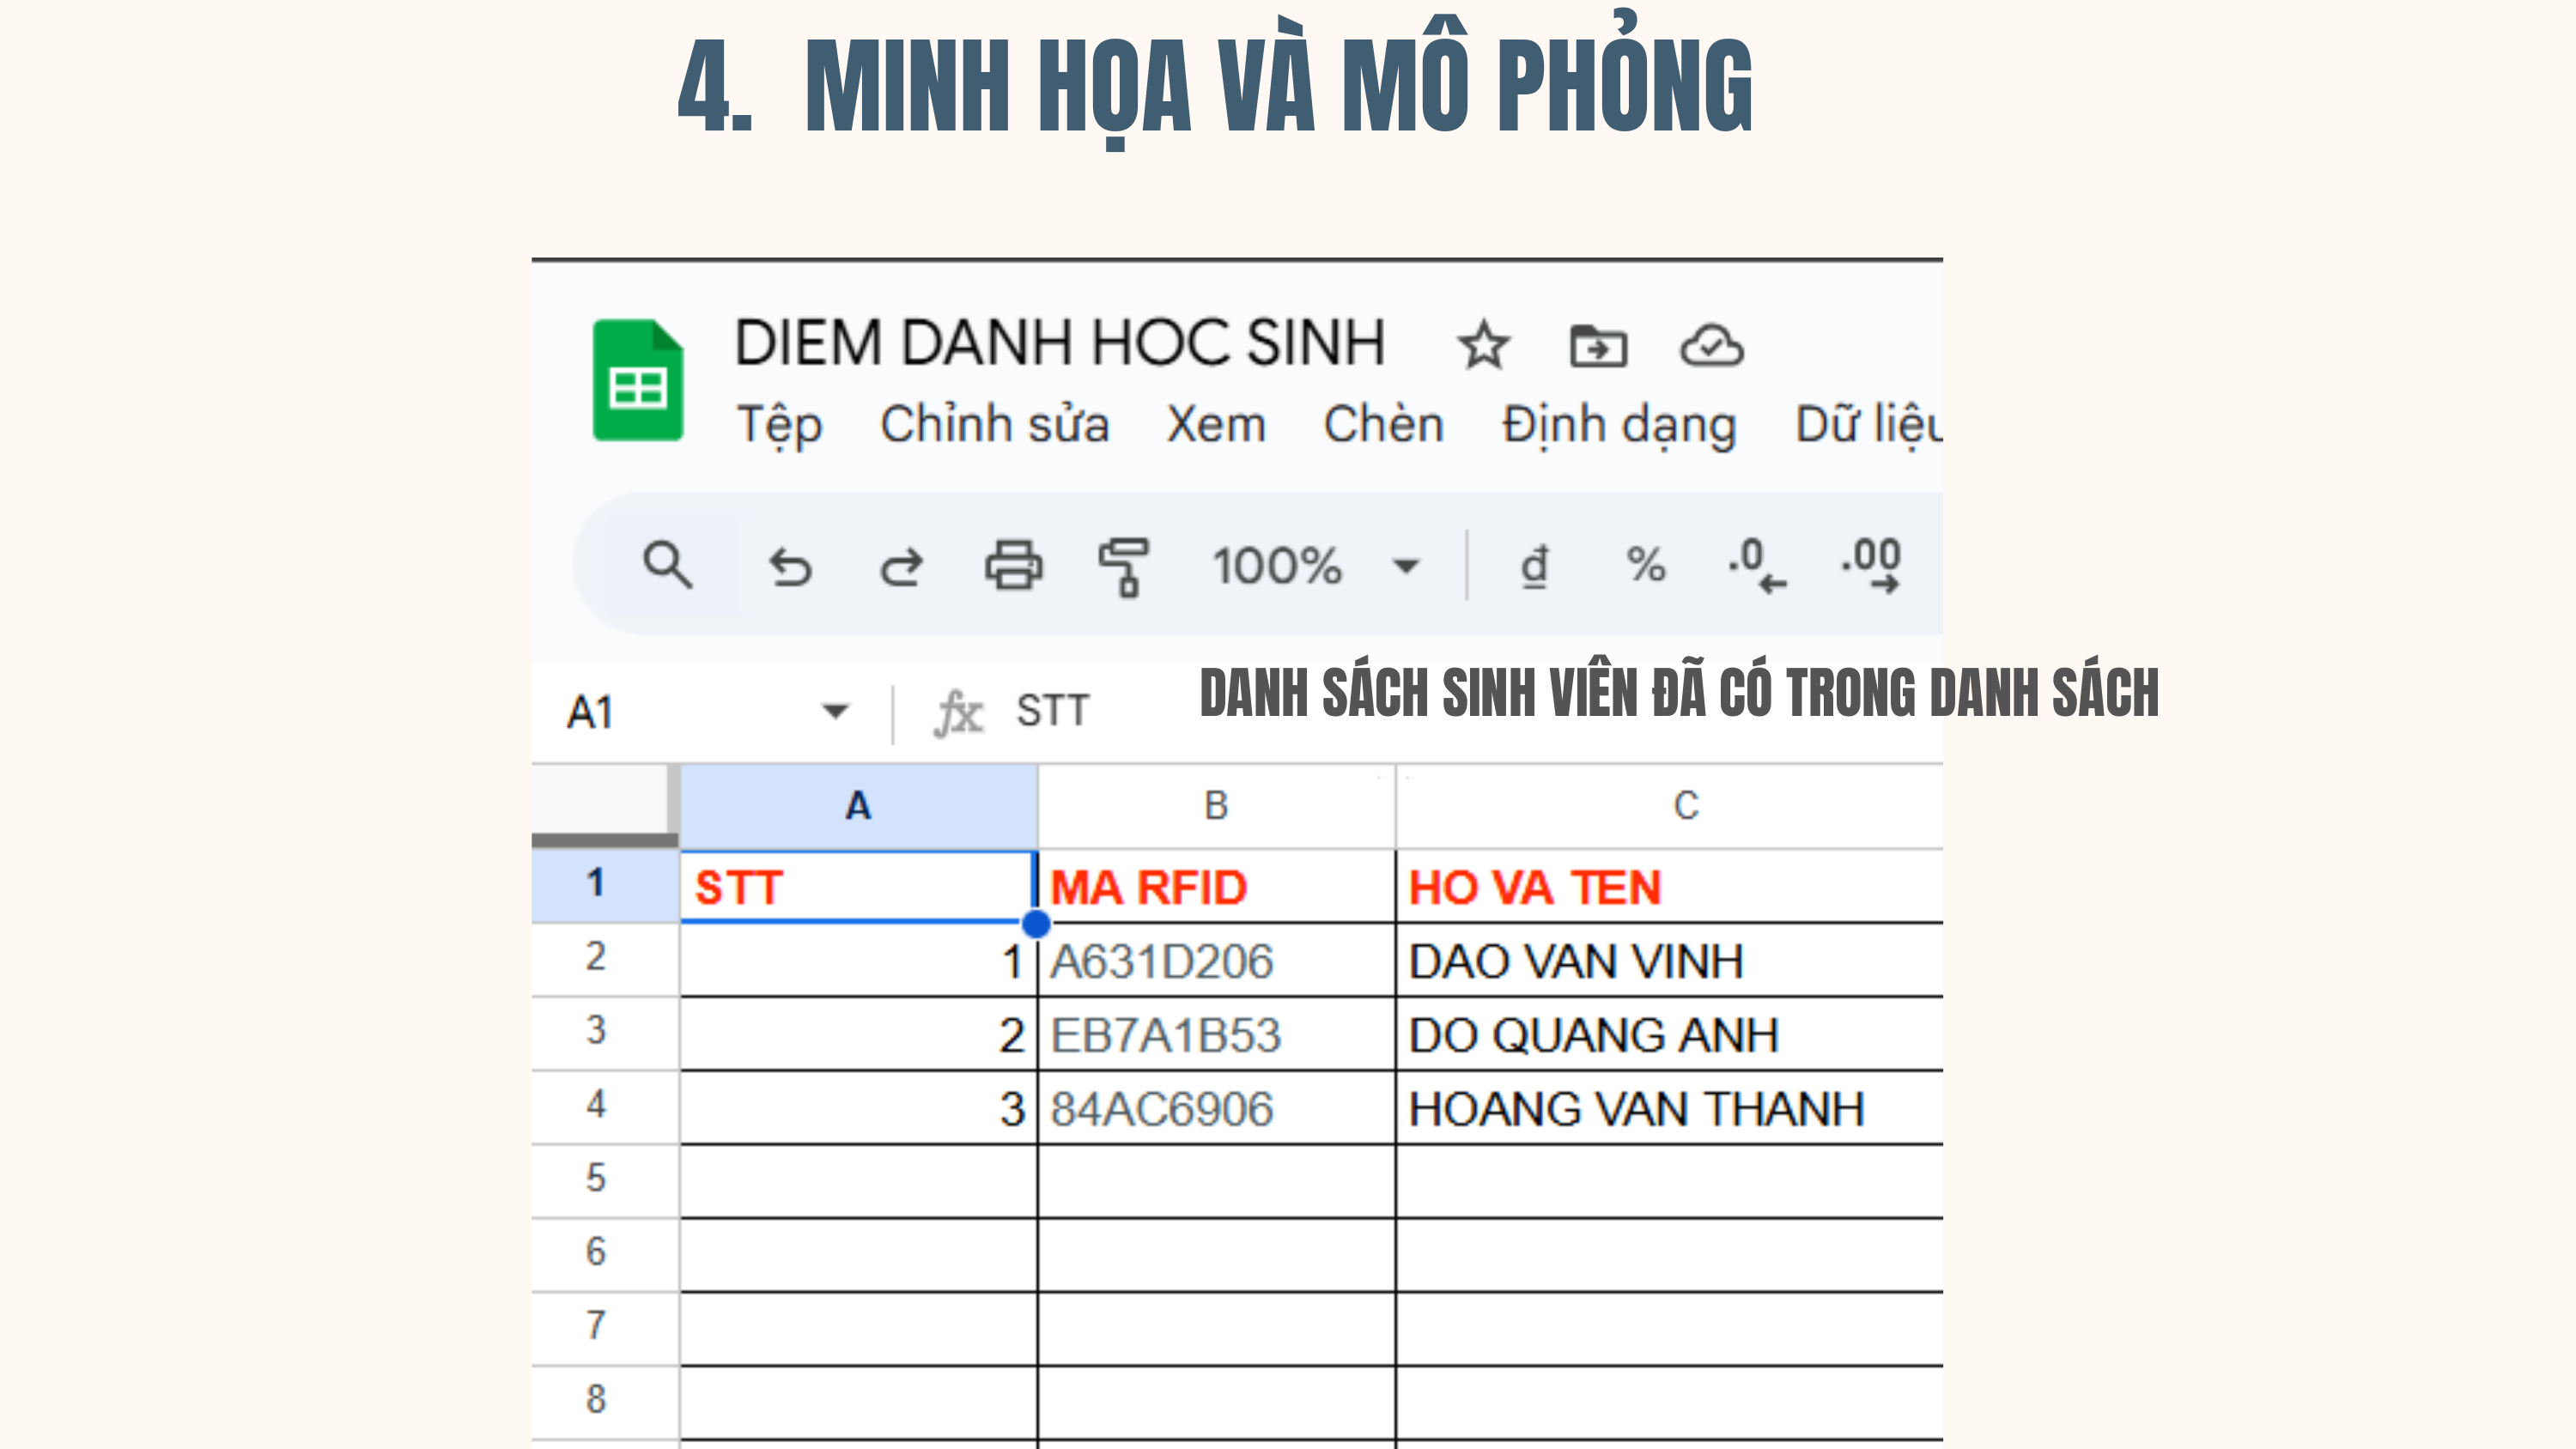

4.  MINH HỌA VÀ MÔ PHỎNG

DANH SÁCH SINH VIÊN ĐÃ CÓ TRONG DANH SÁCH